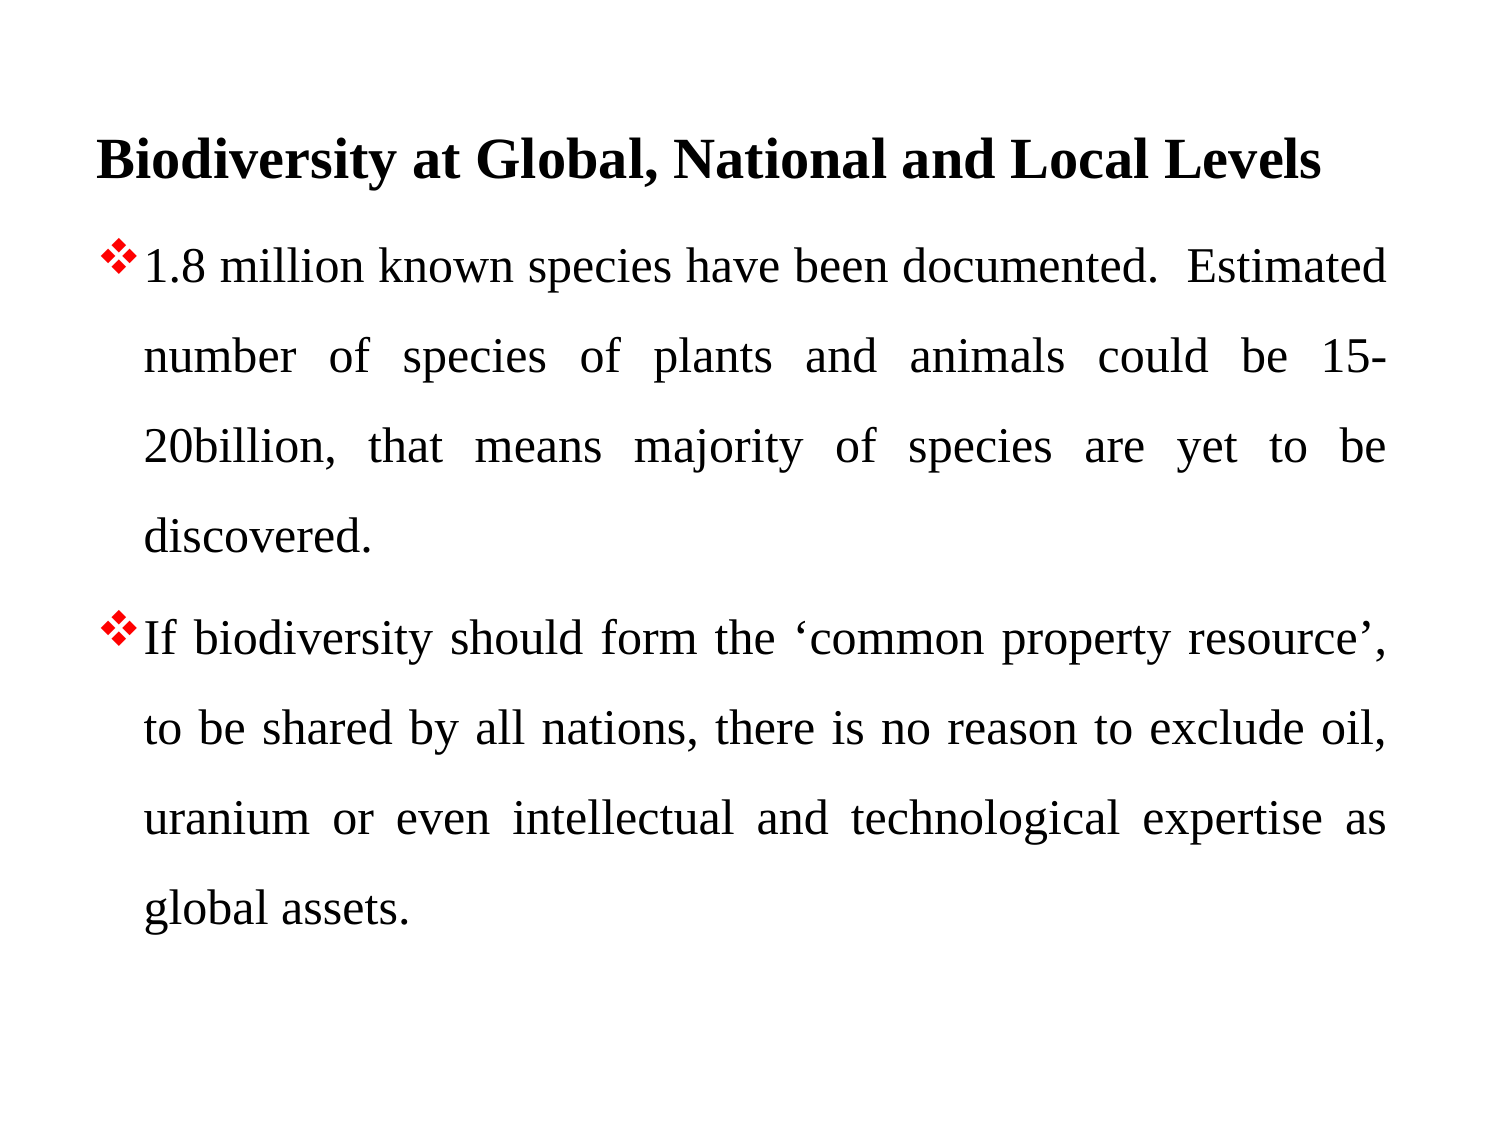

Biodiversity at Global, National and Local Levels
1.8 million known species have been documented.  Estimated number of species of plants and animals could be 15-20billion, that means majority of species are yet to be discovered.
If biodiversity should form the ‘common property resource’, to be shared by all nations, there is no reason to exclude oil, uranium or even intellectual and technological expertise as global assets.